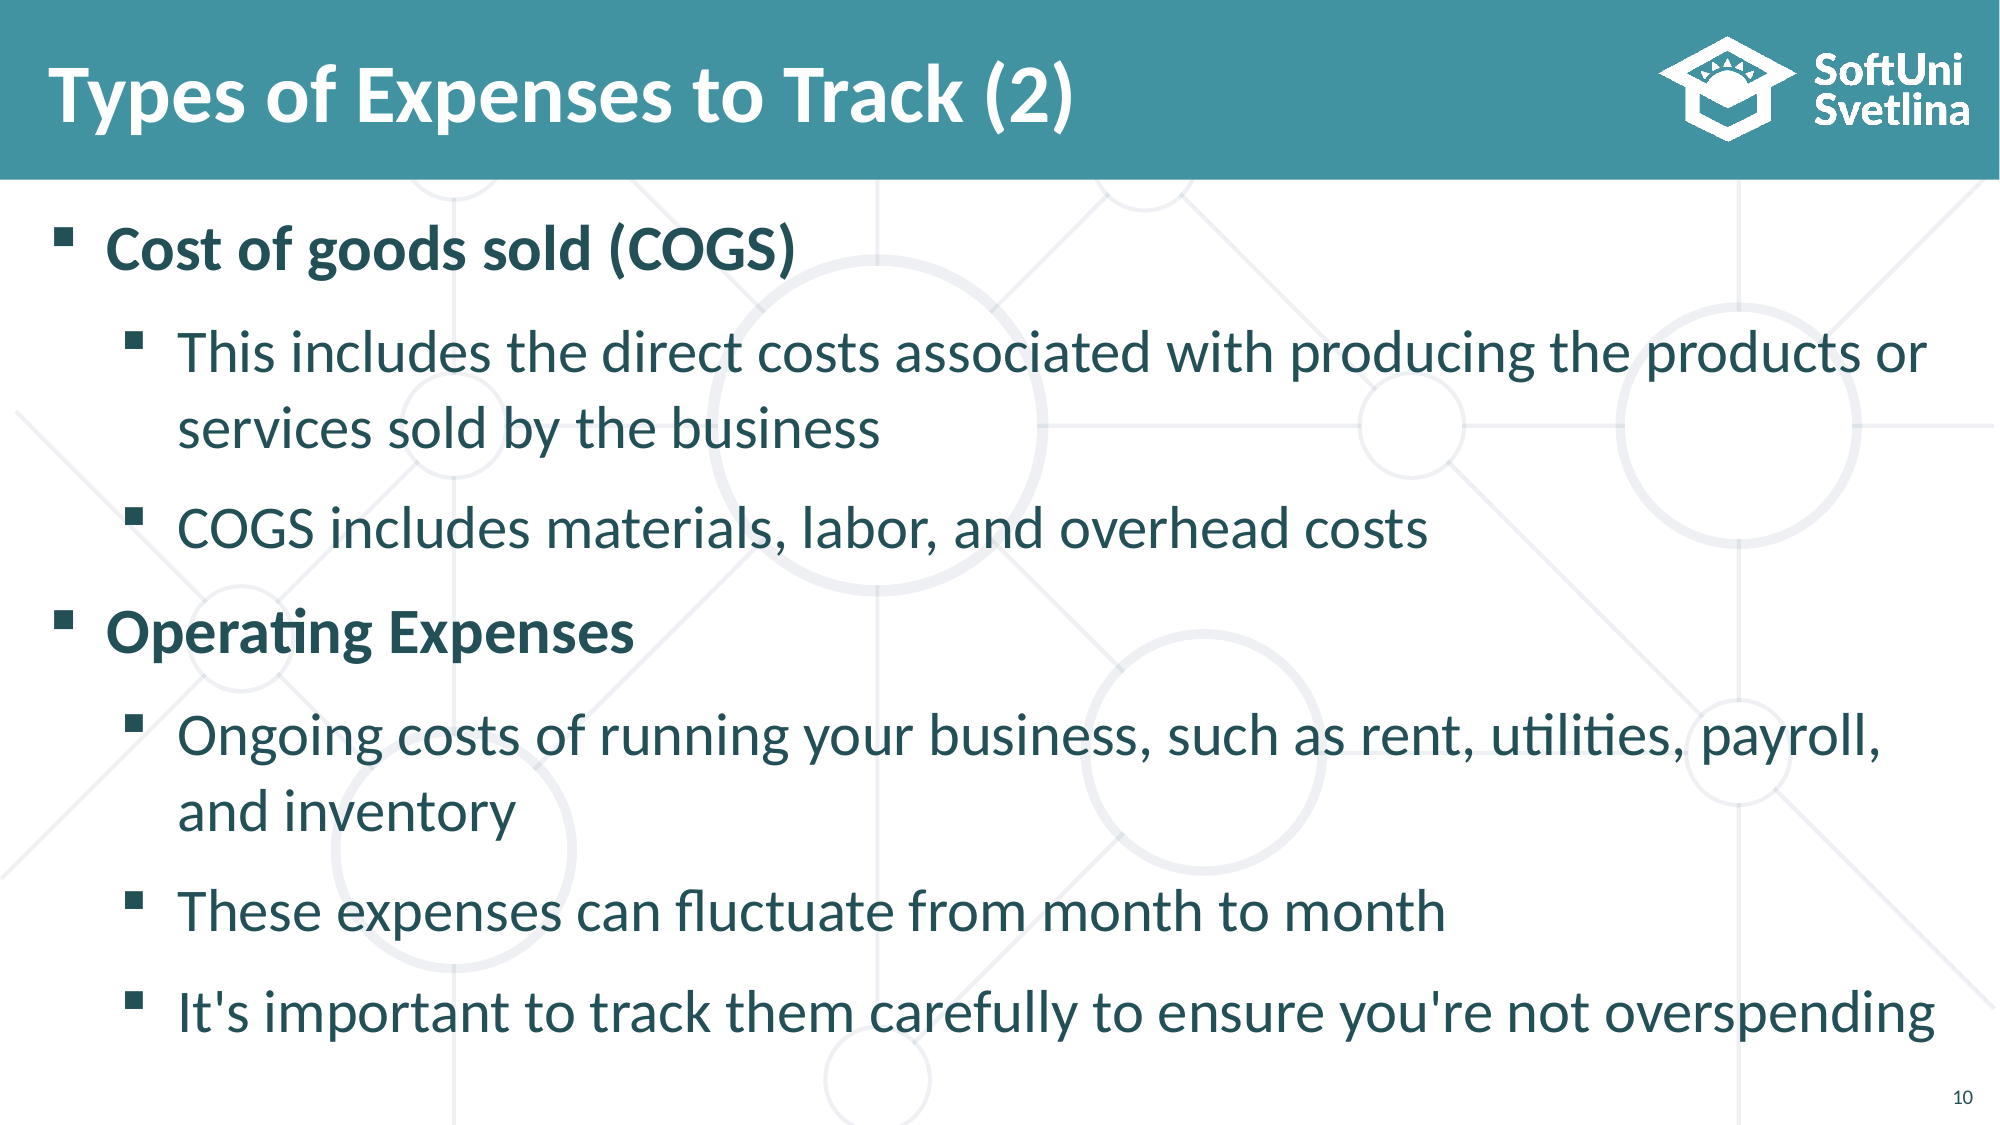

# Types of Expenses to Track (2)
Cost of goods sold (COGS)
This includes the direct costs associated with producing the products or services sold by the business
COGS includes materials, labor, and overhead costs
Operating Expenses
Ongoing costs of running your business, such as rent, utilities, payroll, and inventory
These expenses can fluctuate from month to month
It's important to track them carefully to ensure you're not overspending
10